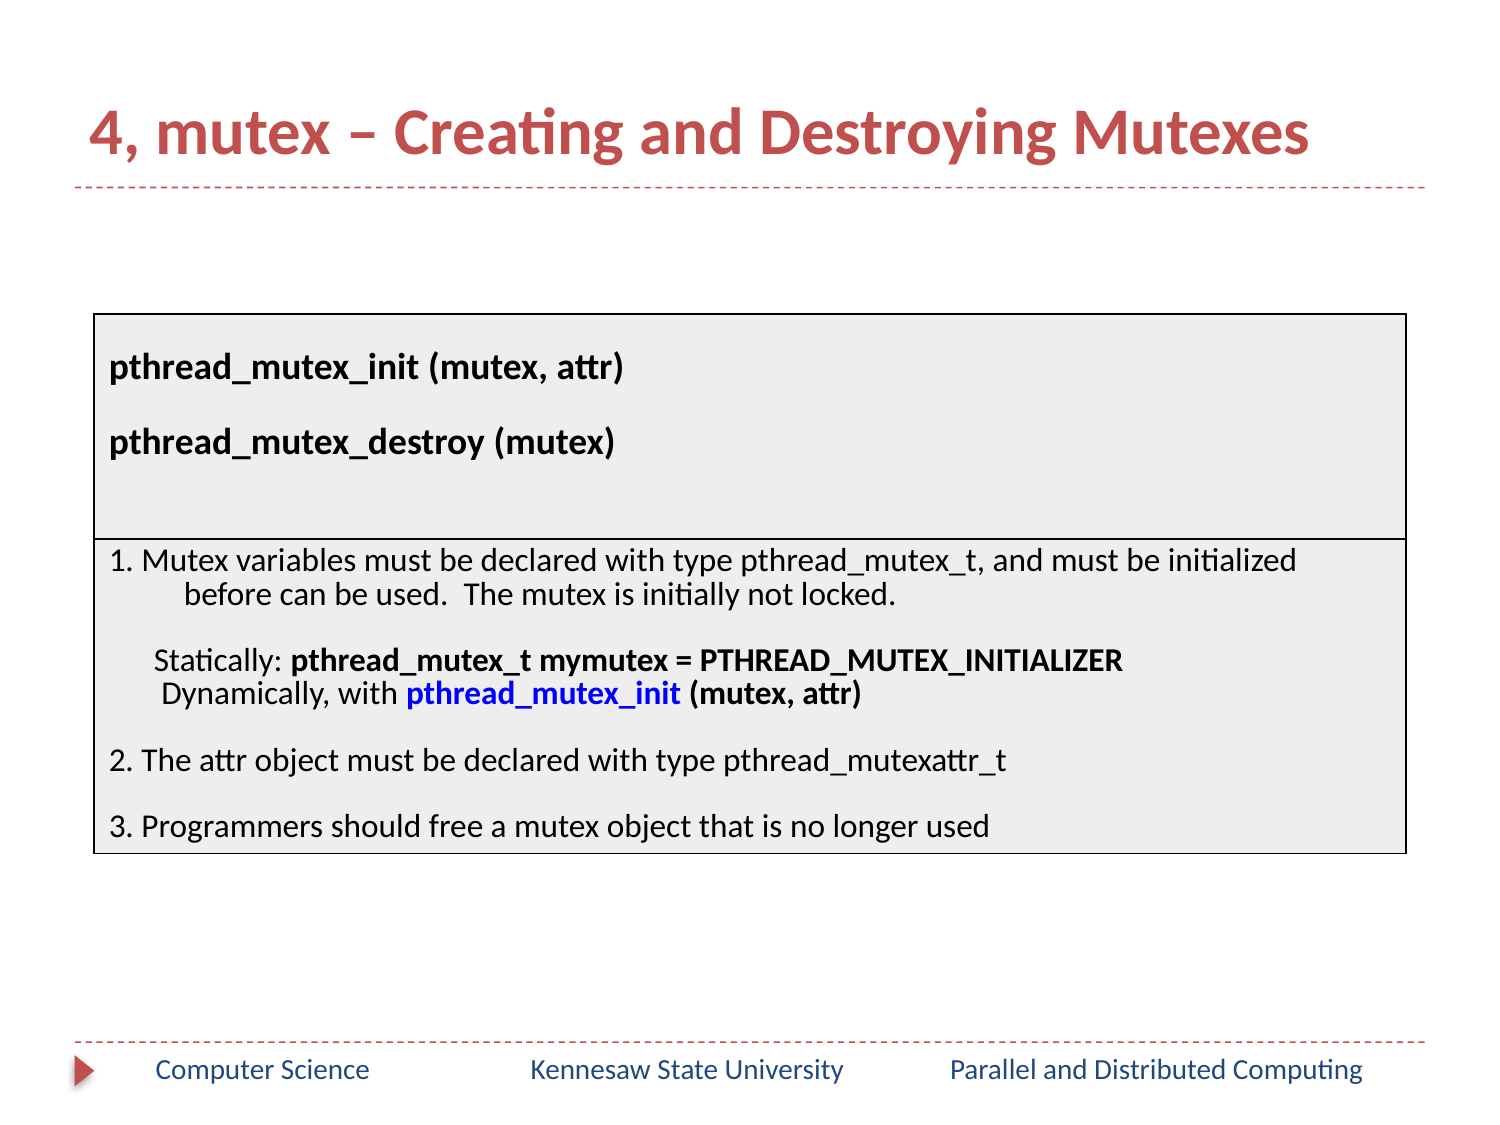

# 4, mutex – Creating and Destroying Mutexes
| pthread\_mutex\_init (mutex, attr) pthread\_mutex\_destroy (mutex) |
| --- |
| 1. Mutex variables must be declared with type pthread\_mutex\_t, and must be initialized before can be used. The mutex is initially not locked. Statically: pthread\_mutex\_t mymutex = PTHREAD\_MUTEX\_INITIALIZER Dynamically, with pthread\_mutex\_init (mutex, attr) 2. The attr object must be declared with type pthread\_mutexattr\_t 3. Programmers should free a mutex object that is no longer used |
Computer Science
Kennesaw State University
Parallel and Distributed Computing